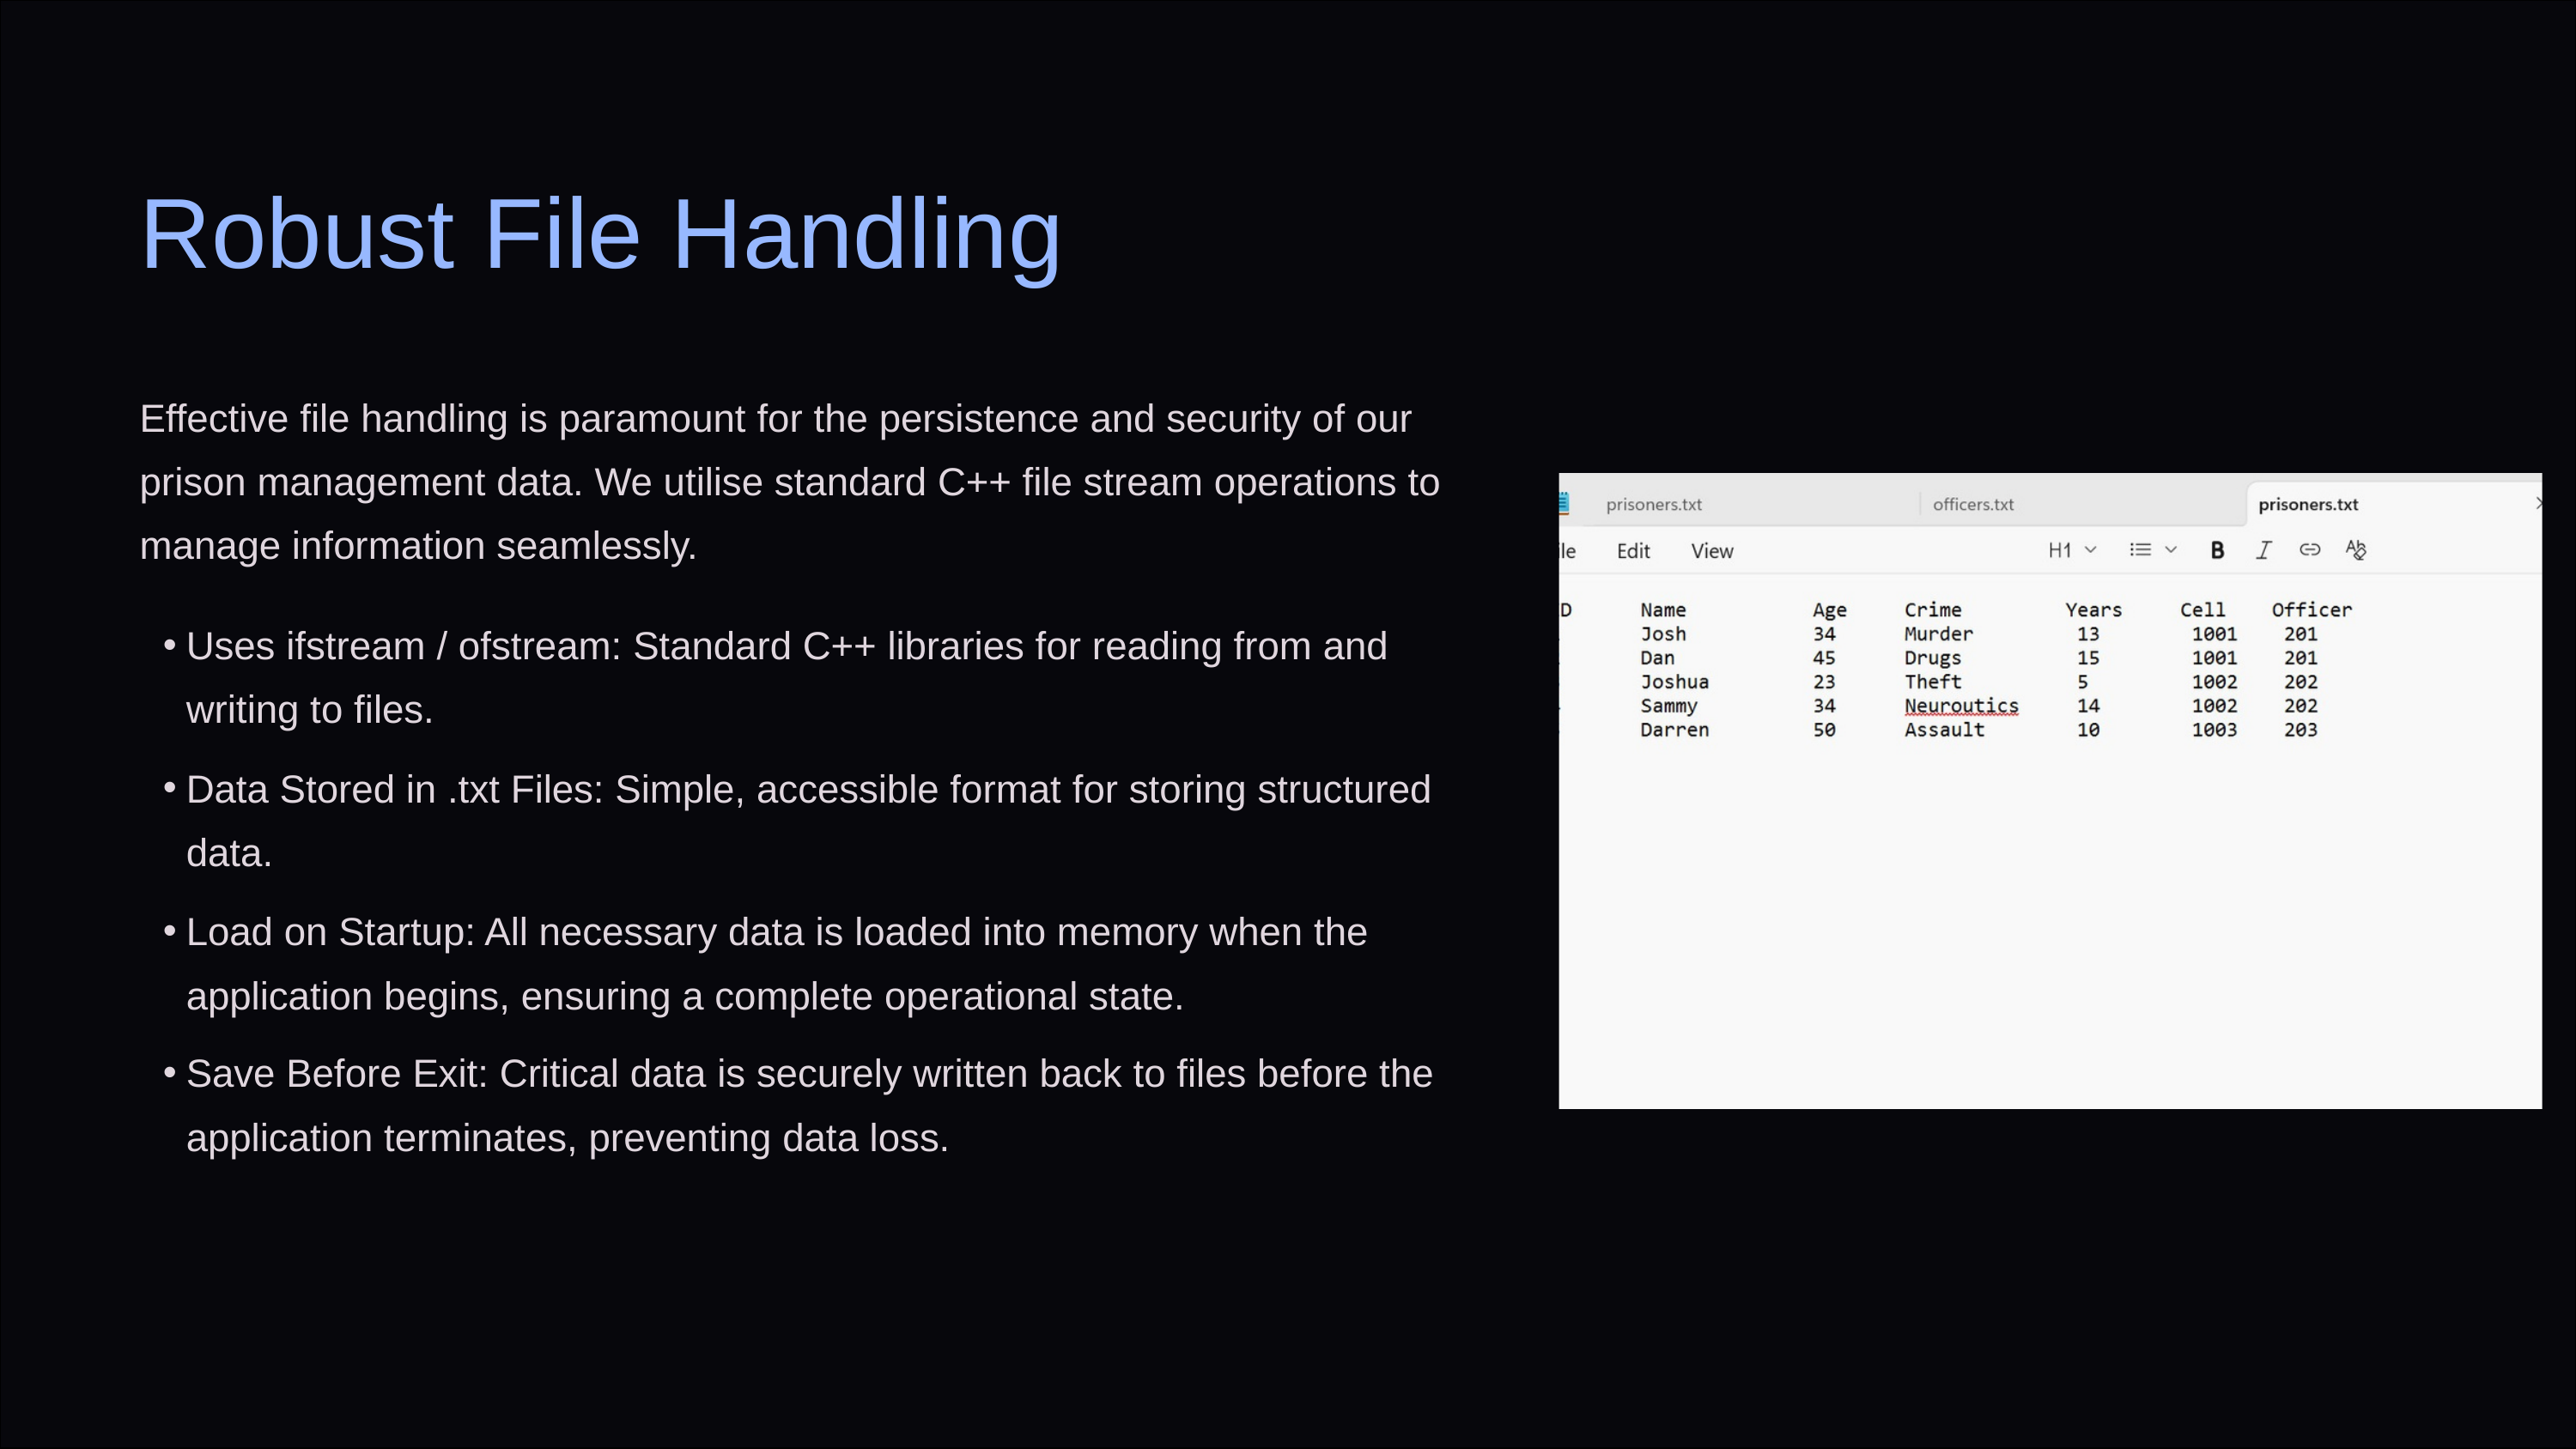

Robust File Handling
Effective file handling is paramount for the persistence and security of our prison management data. We utilise standard C++ file stream operations to manage information seamlessly.

Uses ifstream / ofstream: Standard C++ libraries for reading from and writing to files.
Data Stored in .txt Files: Simple, accessible format for storing structured data.
Load on Startup: All necessary data is loaded into memory when the application begins, ensuring a complete operational state.
Save Before Exit: Critical data is securely written back to files before the application terminates, preventing data loss.